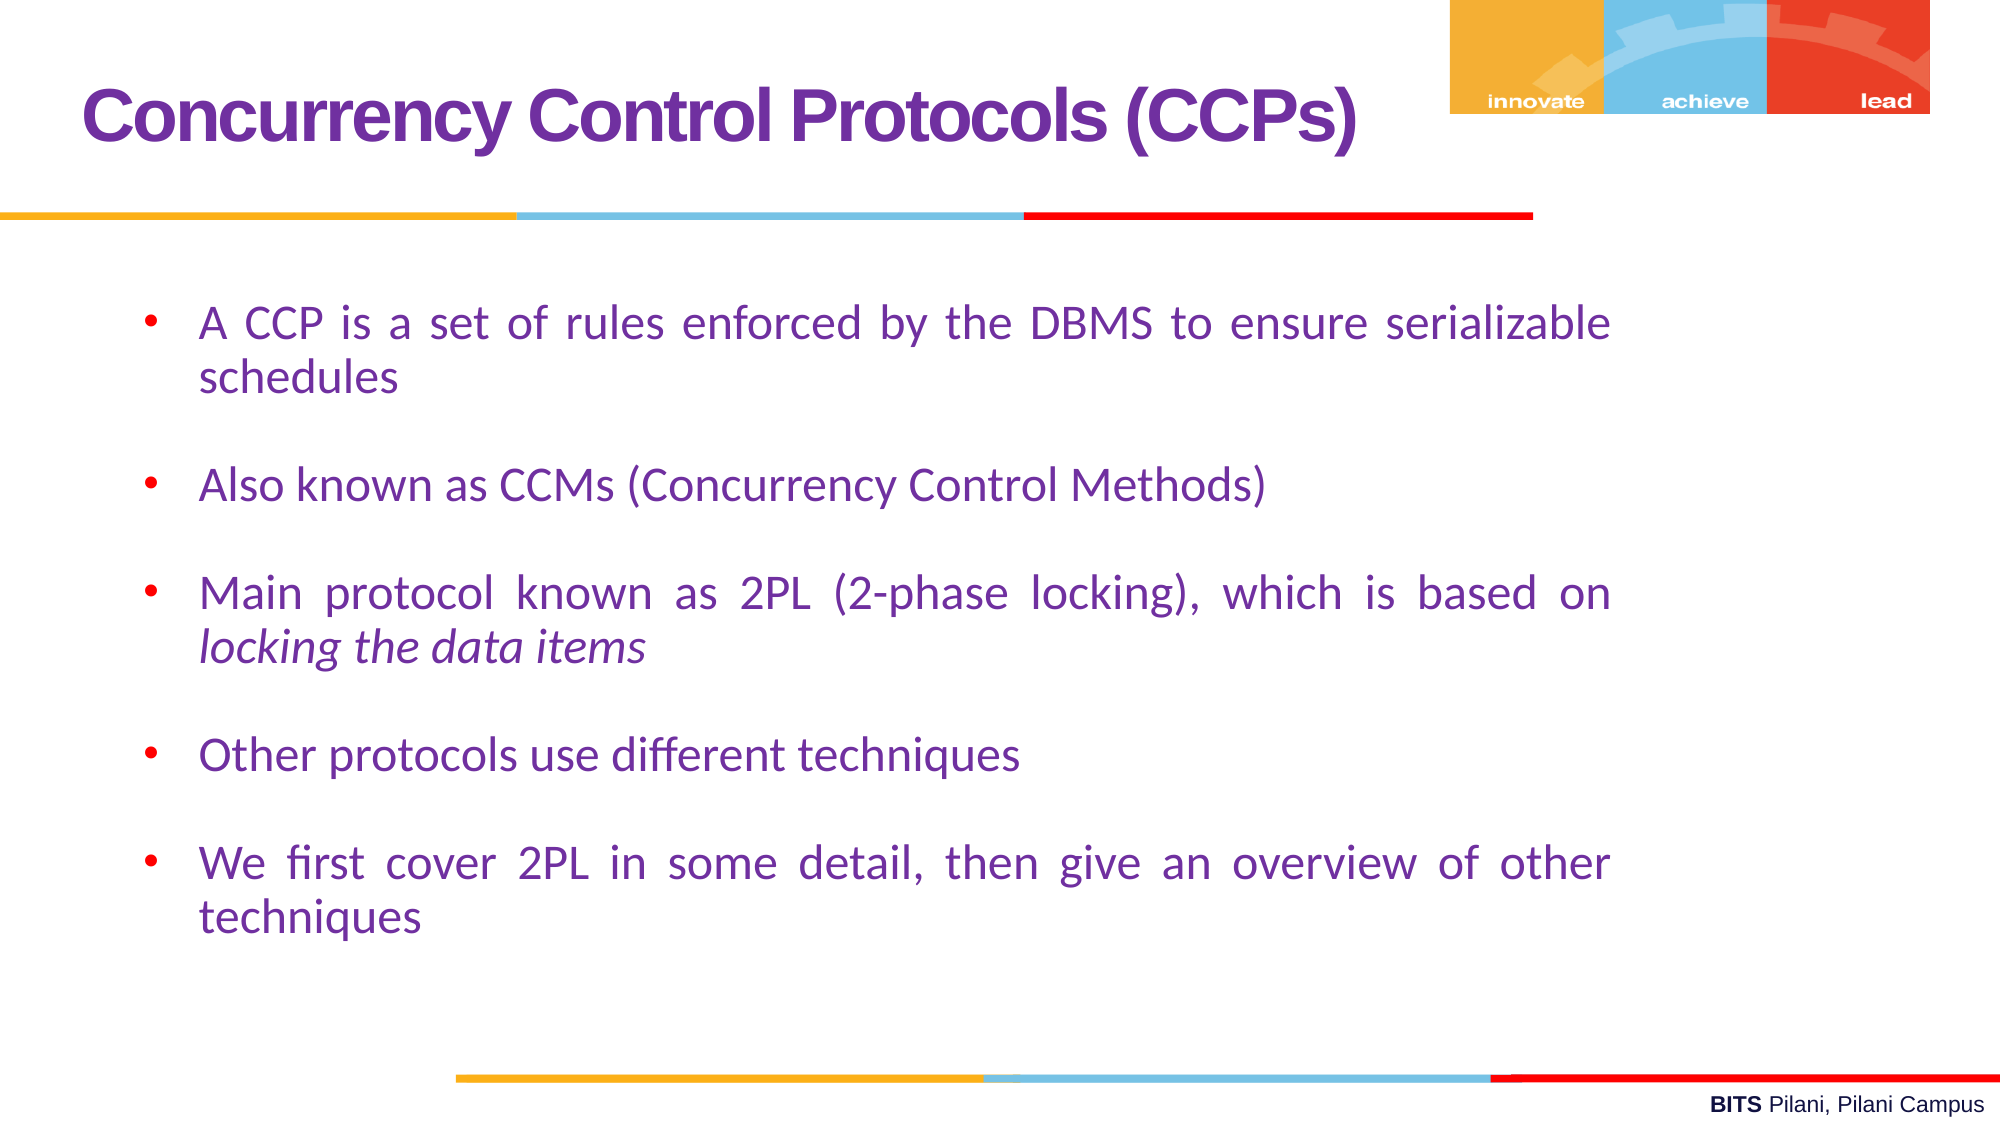

Concurrency Control Protocols (CCPs)
A CCP is a set of rules enforced by the DBMS to ensure serializable schedules

Also known as CCMs (Concurrency Control Methods)

Main protocol known as 2PL (2-phase locking), which is based on locking the data items

Other protocols use different techniques

We first cover 2PL in some detail, then give an overview of other techniques